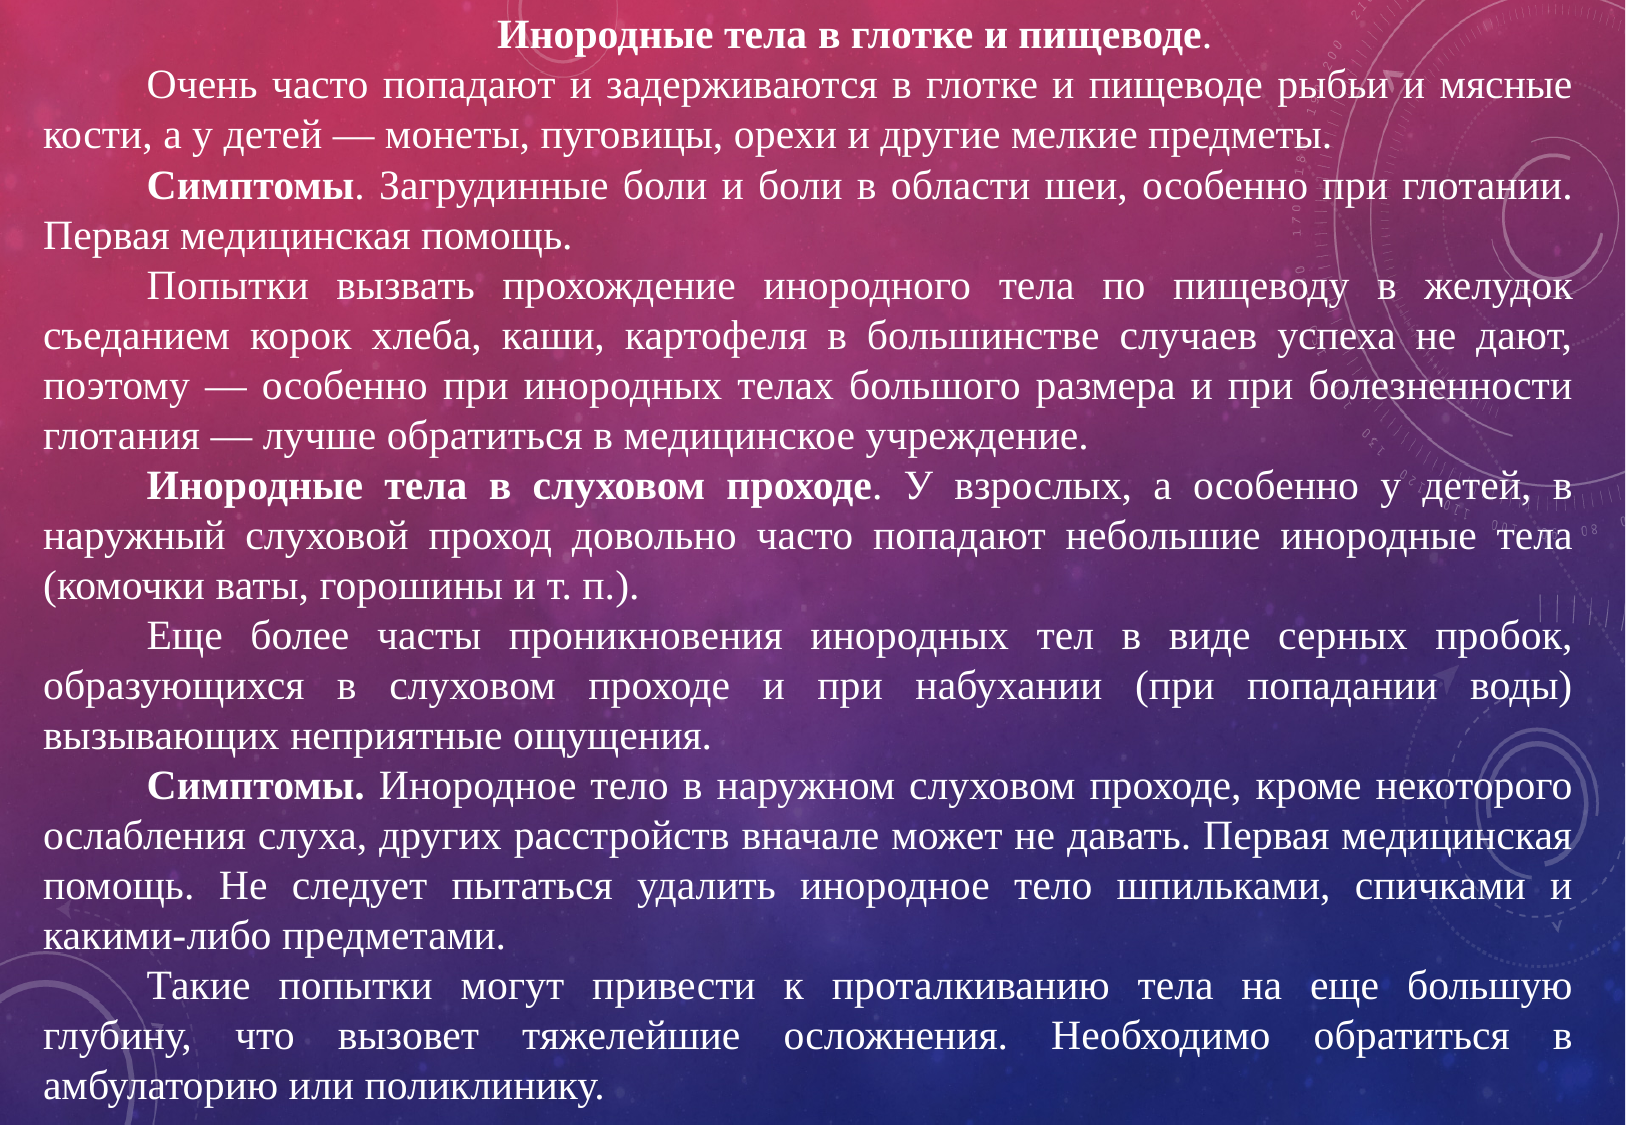

Инородные тела в глотке и пищеводе.
Очень часто попадают и задерживаются в глотке и пищеводе рыбьи и мясные кости, а у детей — монеты, пуговицы, орехи и другие мелкие предметы.
Симптомы. Загрудинные боли и боли в области шеи, особенно при глотании. Первая медицинская помощь.
Попытки вызвать прохождение инородного тела по пищеводу в желудок съеданием корок хлеба, каши, картофеля в большинстве случаев успеха не дают, поэтому — особенно при инородных телах большого размера и при болезненности глотания — лучше обратиться в медицинское учреждение.
Инородные тела в слуховом проходе. У взрослых, а особенно у детей, в наружный слуховой проход довольно часто попадают небольшие инородные тела (комочки ваты, горошины и т. п.).
Еще более часты проникновения инородных тел в виде серных пробок, образующихся в слуховом проходе и при набухании (при попадании воды) вызывающих неприятные ощущения.
Симптомы. Инородное тело в наружном слуховом проходе, кроме некоторого ослабления слуха, других расстройств вначале может не давать. Первая медицинская помощь. Не следует пытаться удалить инородное тело шпильками, спичками и какими-либо предметами.
Такие попытки могут привести к проталкиванию тела на еще большую глубину, что вызовет тяжелейшие осложнения. Необходимо обратиться в амбулаторию или поликлинику.